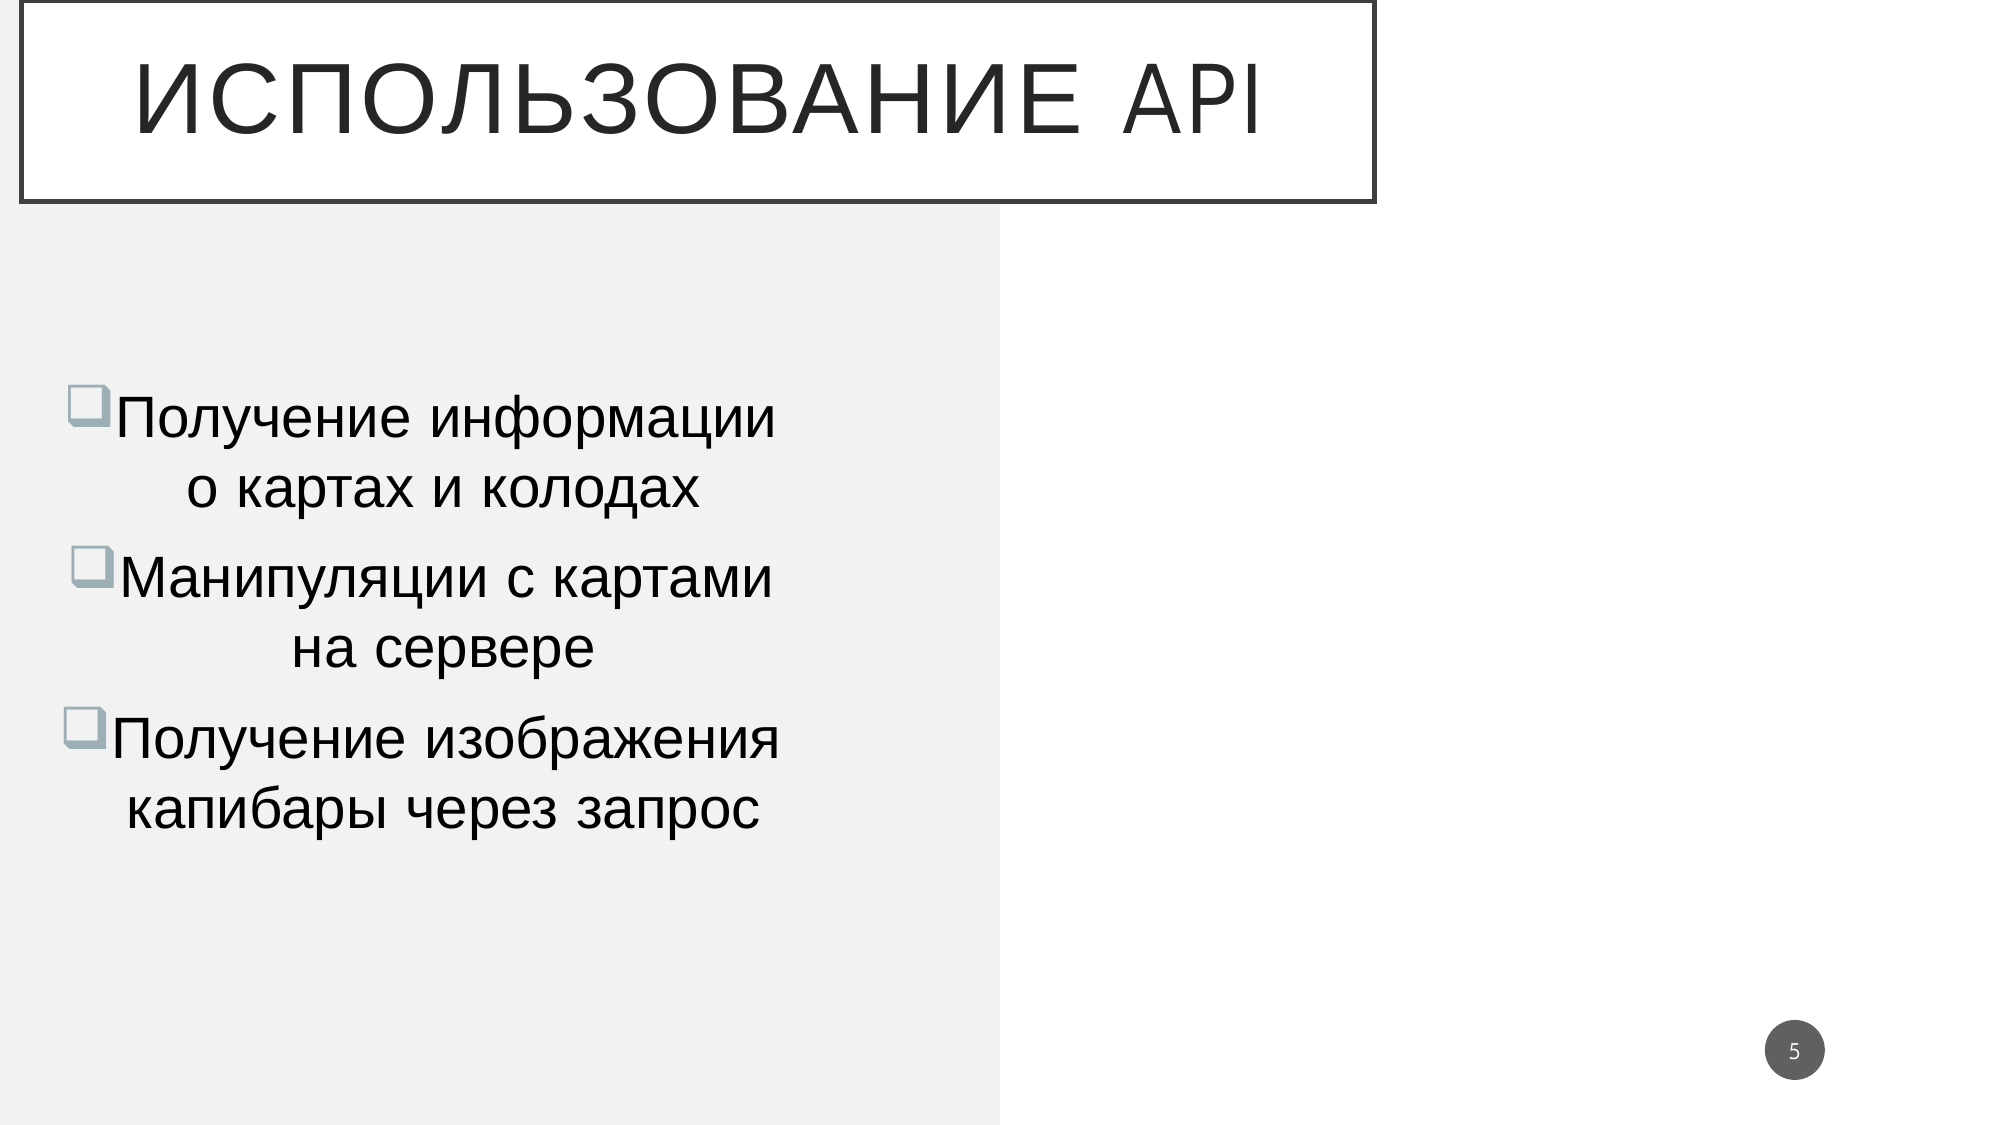

# Использование API

Получение информации о картах и колодах
Манипуляции с картами на сервере
Получение изображения капибары через запрос
5